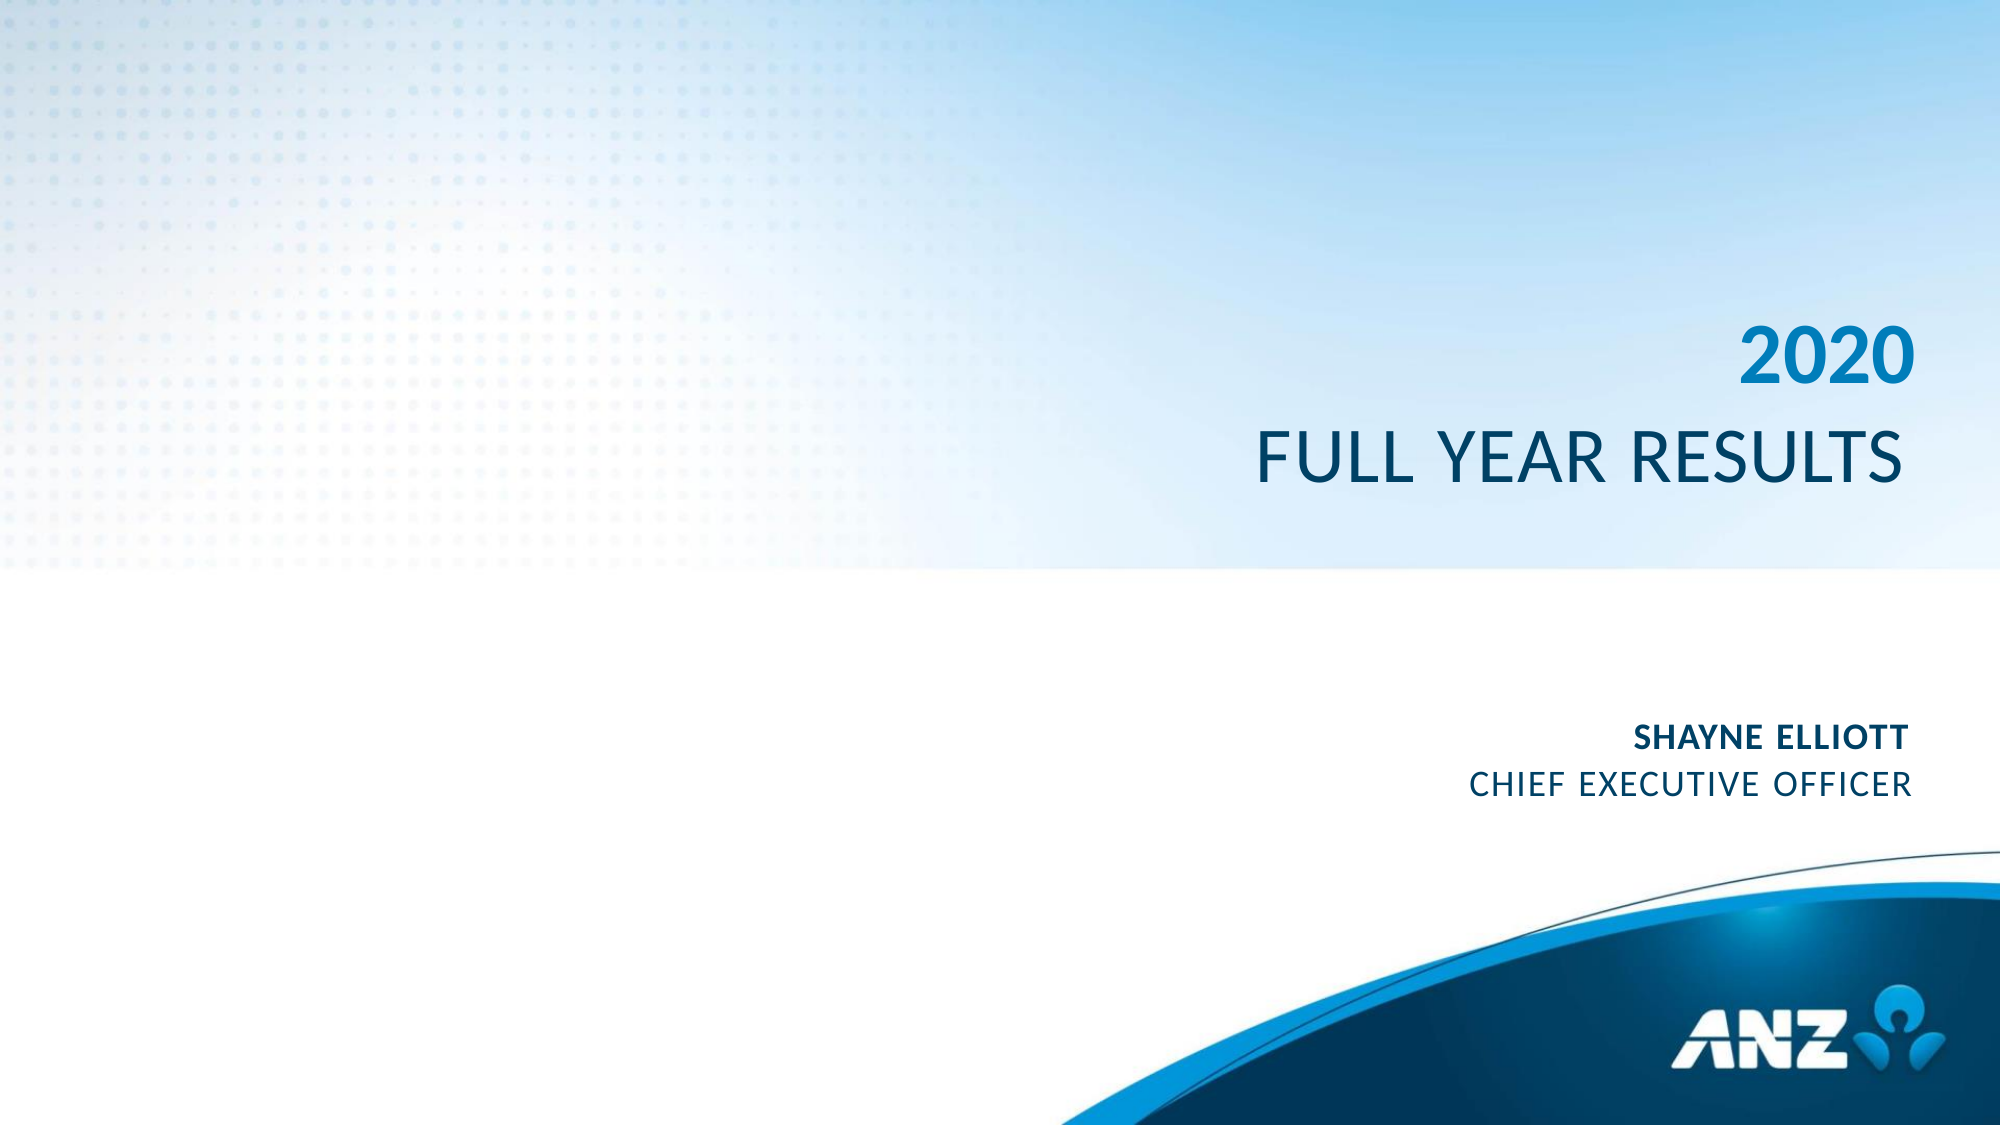

2020
FULL YEAR RESULTS
SHAYNE ELLIOTT
CHIEF EXECUTIVE OFFICER